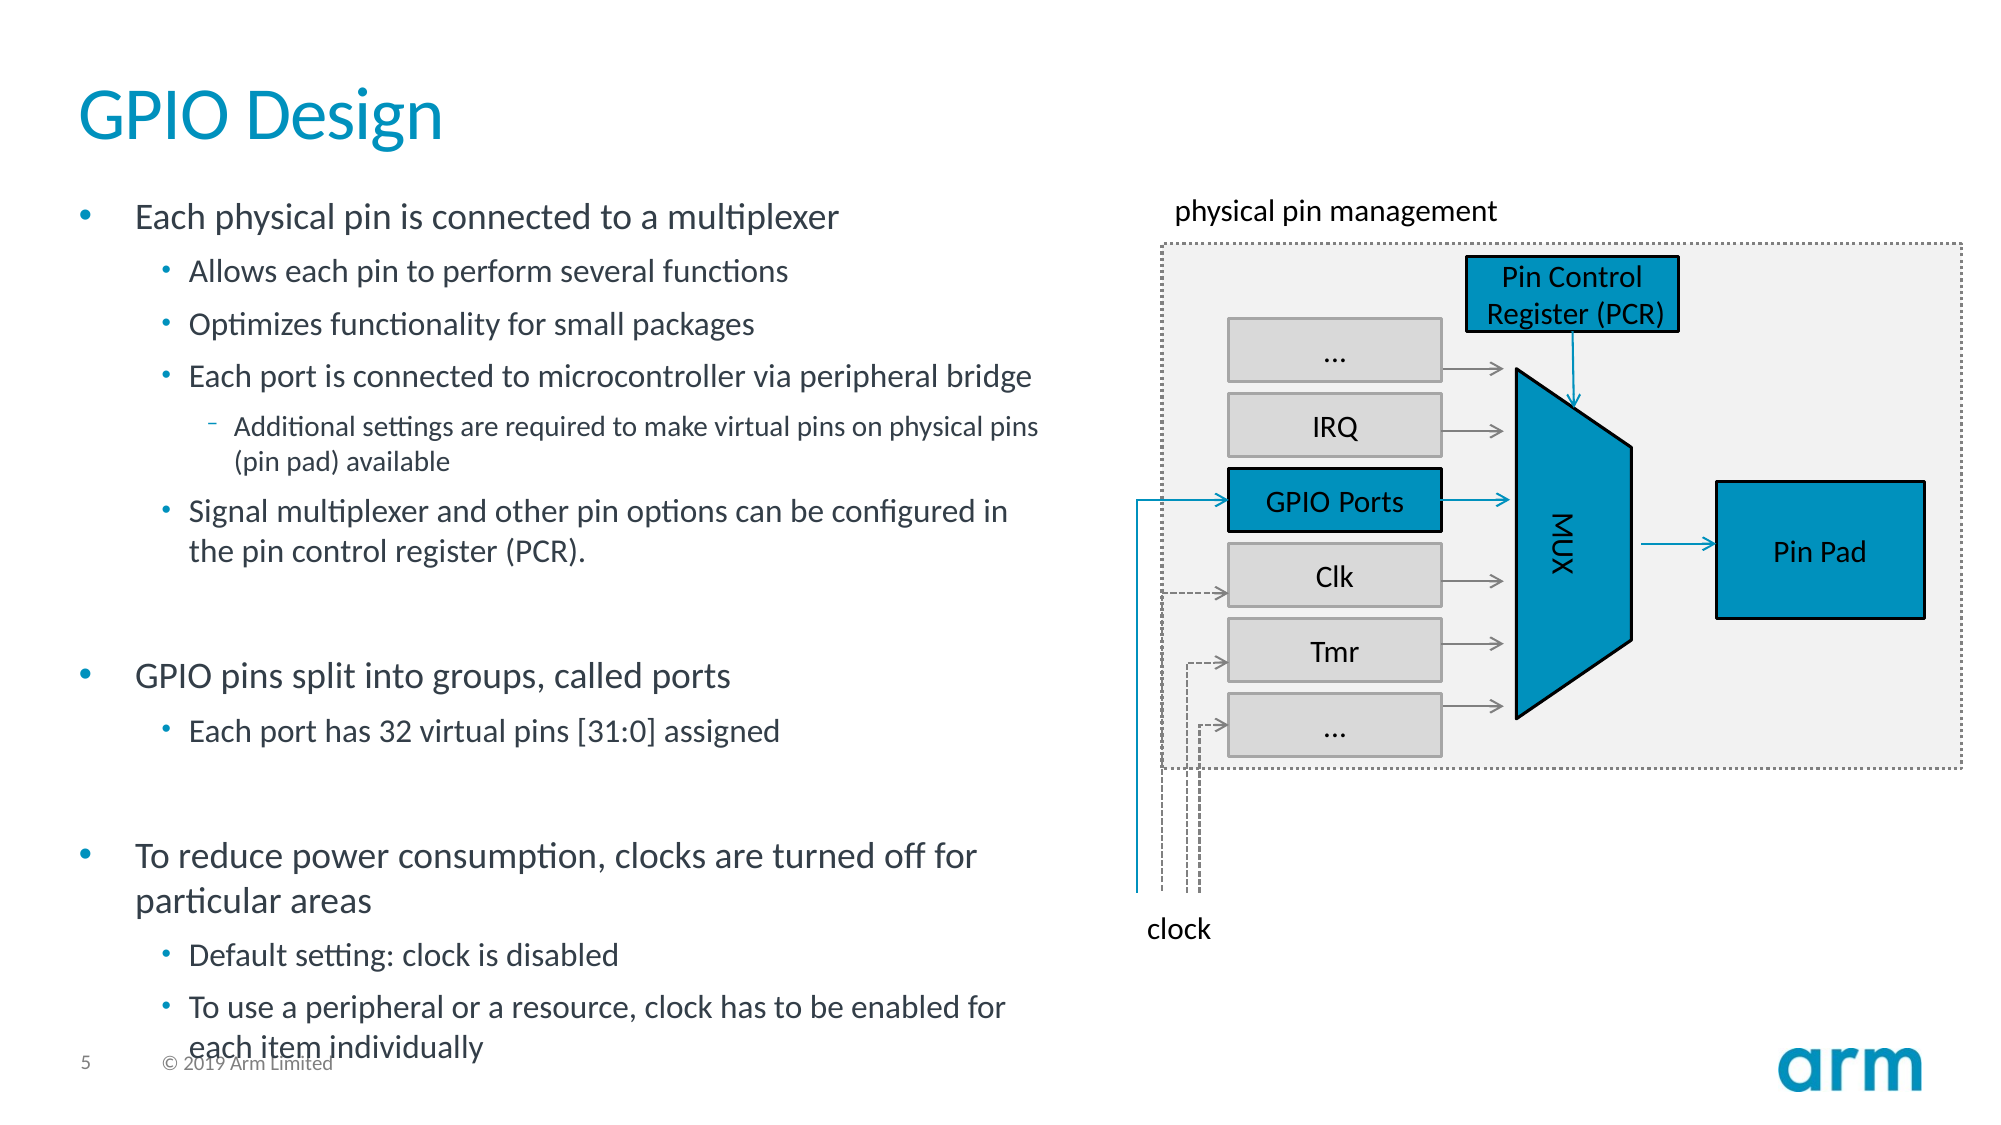

# GPIO Design
physical pin management

Pin Control
 Register (PCR)
...
IRQ
GPIO Ports
Pin Pad
MUX
Clk
Tmr
...
clock
Each physical pin is connected to a multiplexer
Allows each pin to perform several functions
Optimizes functionality for small packages
Each port is connected to microcontroller via peripheral bridge
Additional settings are required to make virtual pins on physical pins (pin pad) available
Signal multiplexer and other pin options can be configured in the pin control register (PCR).

GPIO pins split into groups, called ports
Each port has 32 virtual pins [31:0] assigned

To reduce power consumption, clocks are turned off for particular areas
Default setting: clock is disabled
To use a peripheral or a resource, clock has to be enabled for each item individually